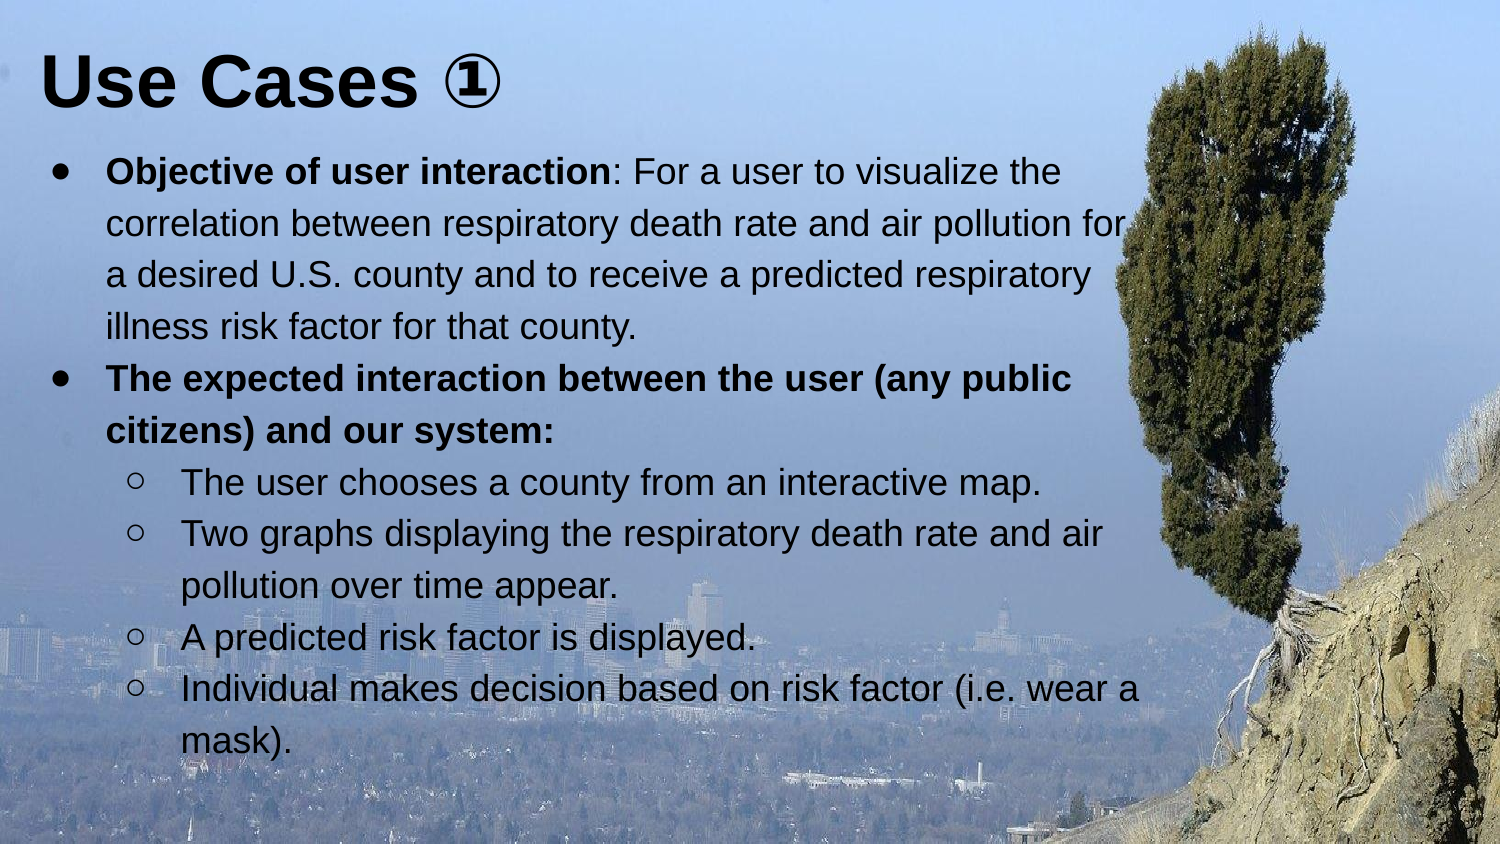

Use Cases ①
Objective of user interaction: For a user to visualize the correlation between respiratory death rate and air pollution for a desired U.S. county and to receive a predicted respiratory illness risk factor for that county.
The expected interaction between the user (any public citizens) and our system:
The user chooses a county from an interactive map.
Two graphs displaying the respiratory death rate and air pollution over time appear.
A predicted risk factor is displayed.
Individual makes decision based on risk factor (i.e. wear a mask).